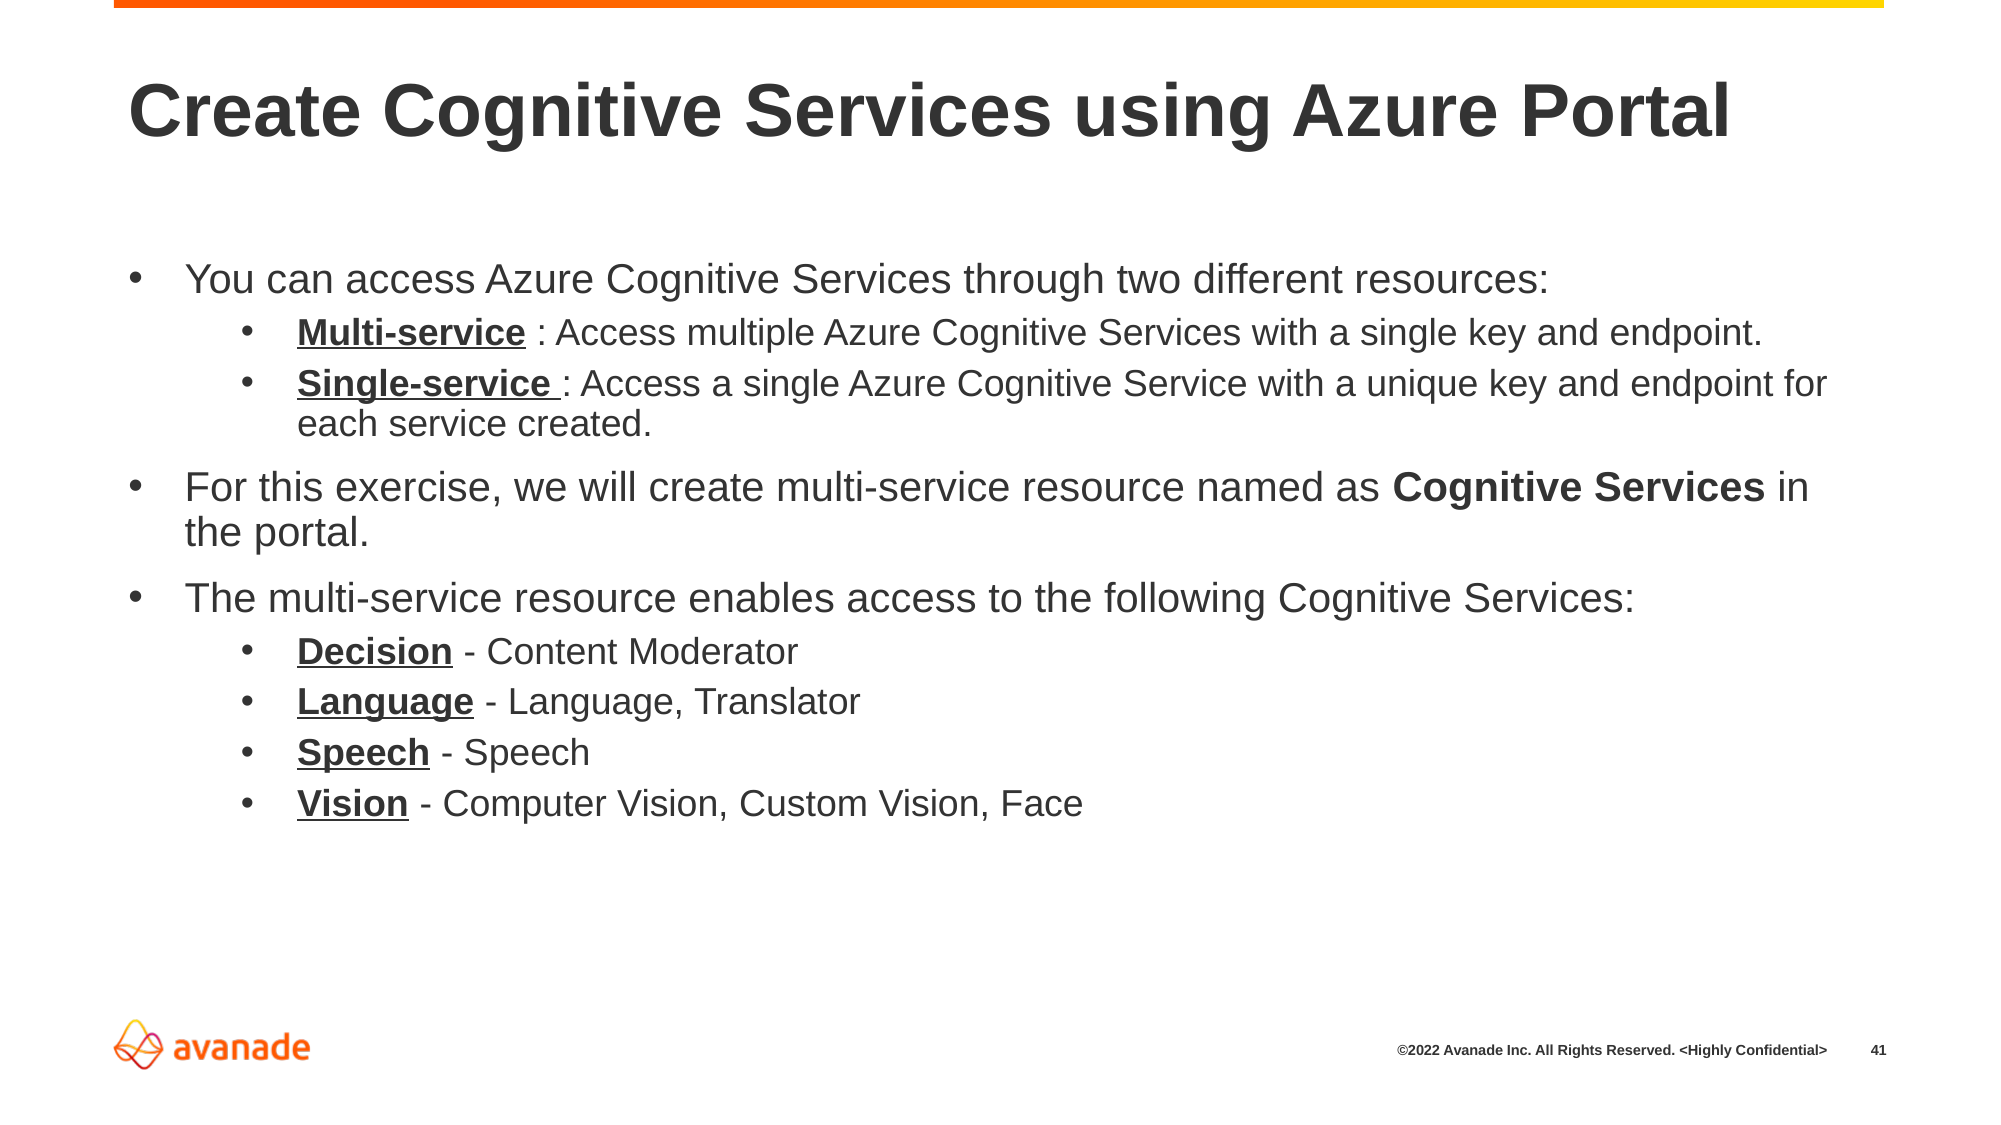

# Create Cognitive Services using Azure Portal
You can access Azure Cognitive Services through two different resources:
Multi-service : Access multiple Azure Cognitive Services with a single key and endpoint.
Single-service : Access a single Azure Cognitive Service with a unique key and endpoint for each service created.
For this exercise, we will create multi-service resource named as Cognitive Services in the portal.
The multi-service resource enables access to the following Cognitive Services:
Decision - Content Moderator
Language - Language, Translator
Speech - Speech
Vision - Computer Vision, Custom Vision, Face